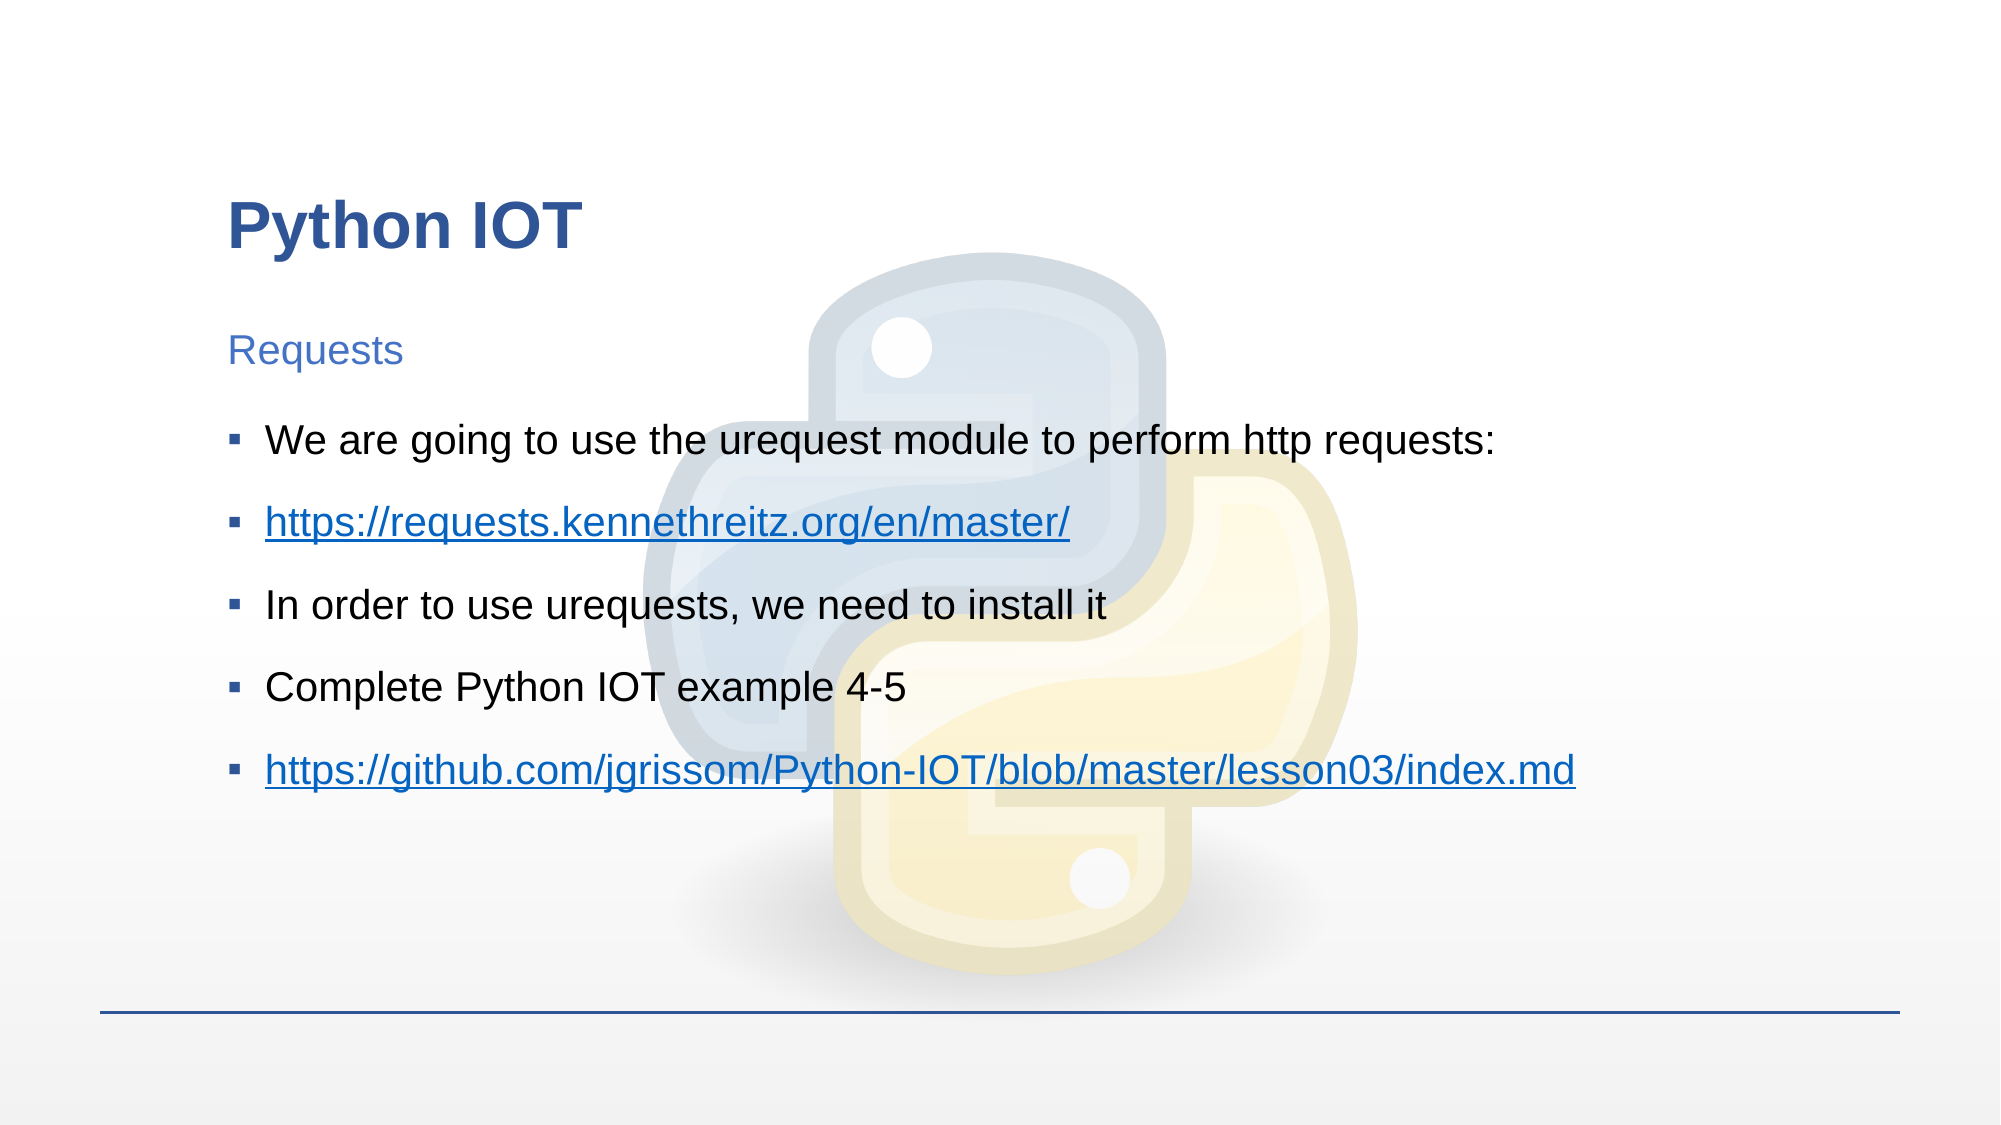

# Python IOT
Requests
We are going to use the urequest module to perform http requests:
https://requests.kennethreitz.org/en/master/
In order to use urequests, we need to install it
Complete Python IOT example 4-5
https://github.com/jgrissom/Python-IOT/blob/master/lesson03/index.md